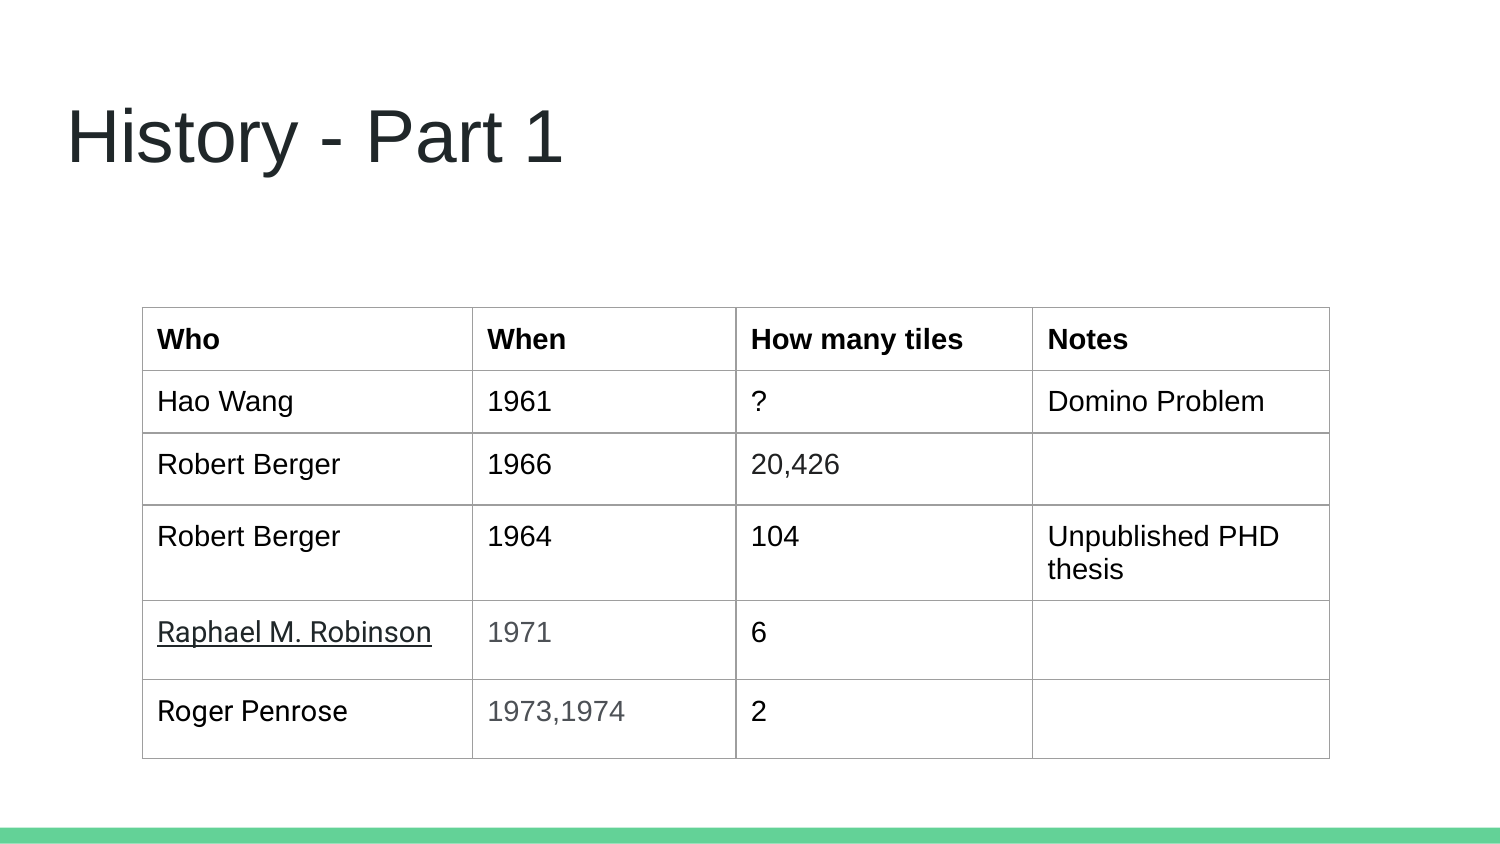

# History - Part 1
| Who | When | How many tiles | Notes |
| --- | --- | --- | --- |
| Hao Wang | 1961 | ? | Domino Problem |
| Robert Berger | 1966 | 20,426 |  |
| Robert Berger | 1964 | 104 | Unpublished PHD thesis |
| Raphael M. Robinson | 1971 | 6 |  |
| Roger Penrose | 1973,1974 | 2 |  |